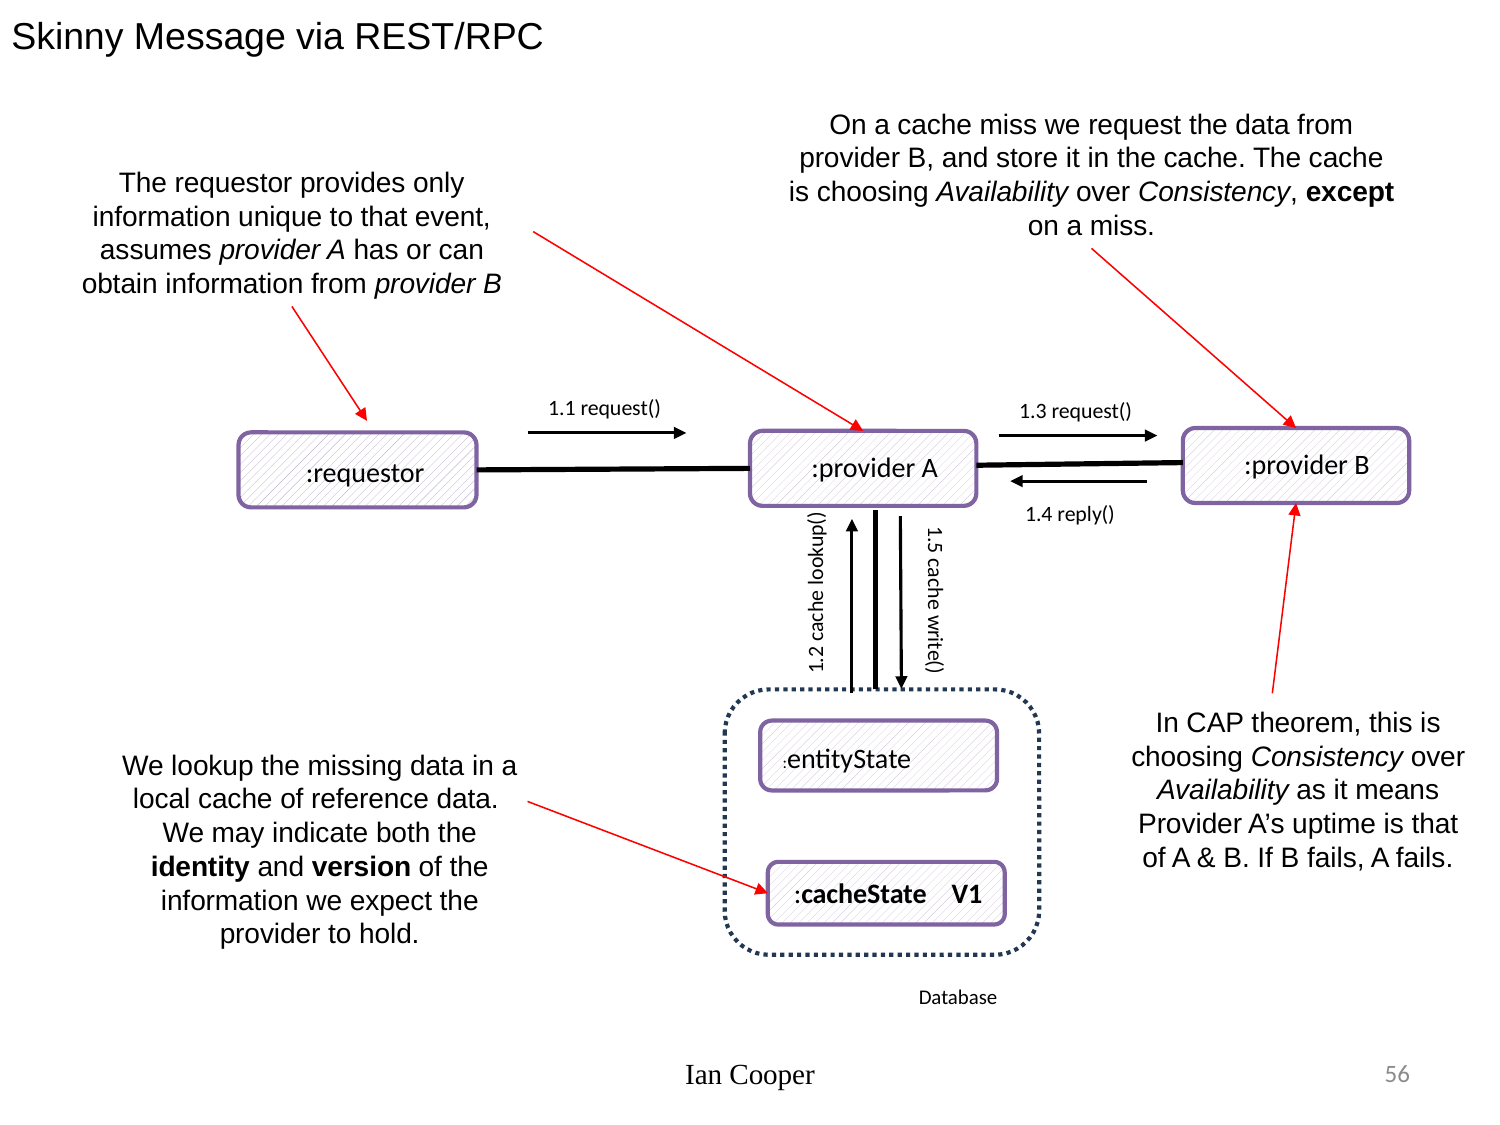

Skinny Message via REST/RPC
On a cache miss we request the data from provider B, and store it in the cache. The cache is choosing Availability over Consistency, except on a miss.
The requestor provides only information unique to that event, assumes provider A has or can obtain information from provider B
1.1 request()
1.3 request()

:provider B
:provider A
:requestor
1.4 reply()
1.2 cache lookup()
1.5 cache write()

In CAP theorem, this is choosing Consistency over Availability as it means Provider A’s uptime is that of A & B. If B fails, A fails.

:entityState
We lookup the missing data in a local cache of reference data.
We may indicate both the identity and version of the information we expect the provider to hold.

:cacheState    V1
Database
Ian Cooper
56